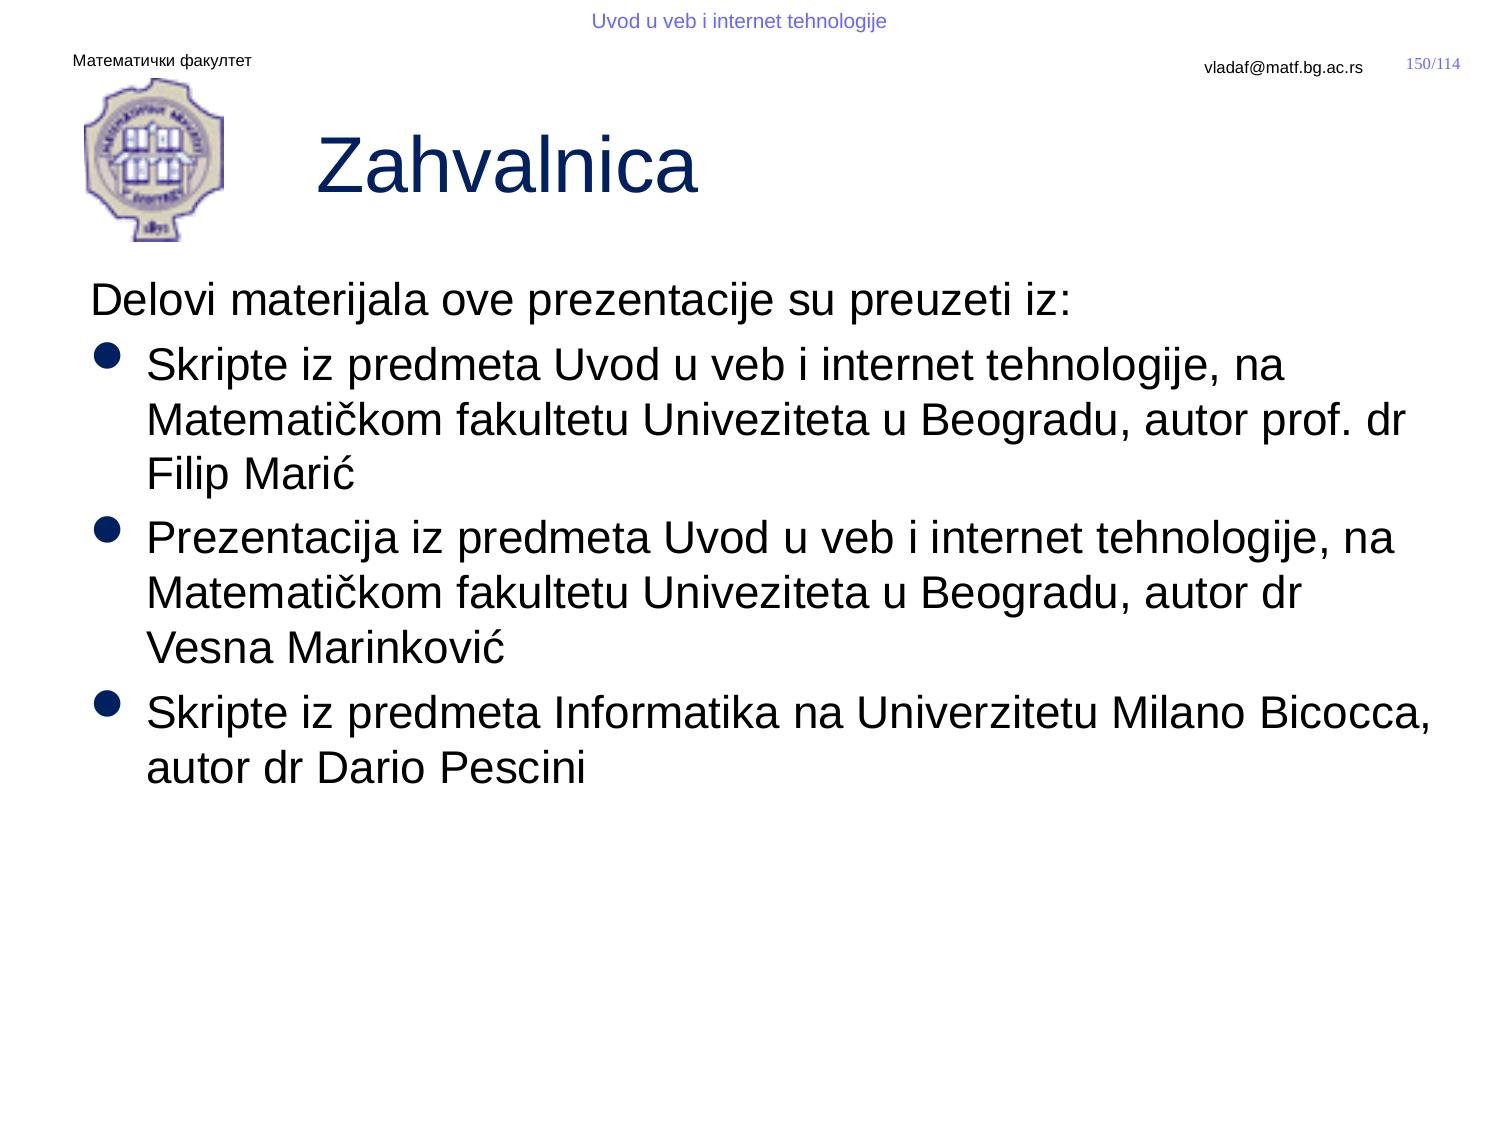

# Zahvalnica
Delovi materijala ove prezentacije su preuzeti iz:
Skripte iz predmeta Uvod u veb i internet tehnologije, na Matematičkom fakultetu Univeziteta u Beogradu, autor prof. dr Filip Marić
Prezentacija iz predmeta Uvod u veb i internet tehnologije, na Matematičkom fakultetu Univeziteta u Beogradu, autor dr Vesna Marinković
Skripte iz predmeta Informatika na Univerzitetu Milano Bicocca, autor dr Dario Pescini